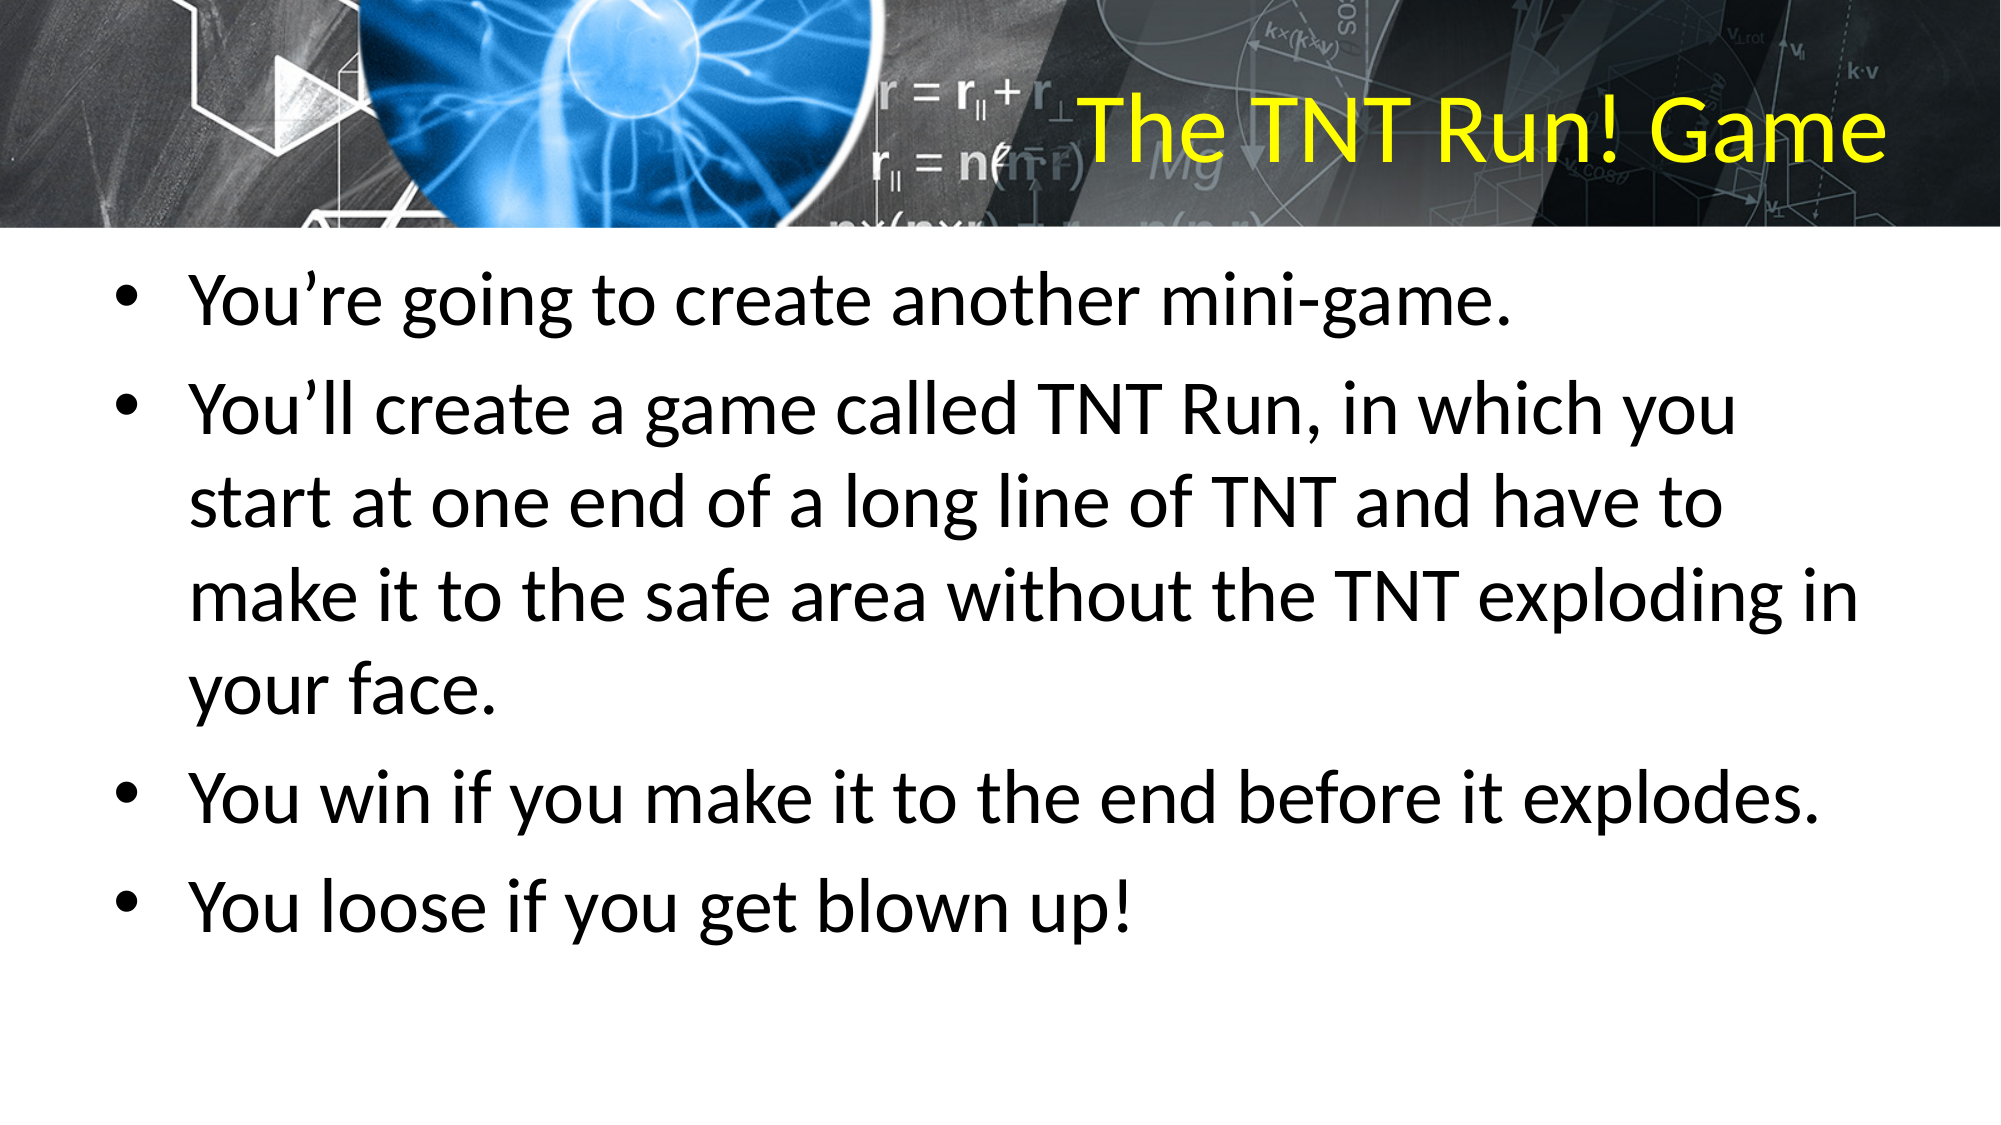

# The TNT Run! Game
You’re going to create another mini-game.
You’ll create a game called TNT Run, in which you start at one end of a long line of TNT and have to make it to the safe area without the TNT exploding in your face.
You win if you make it to the end before it explodes.
You loose if you get blown up!